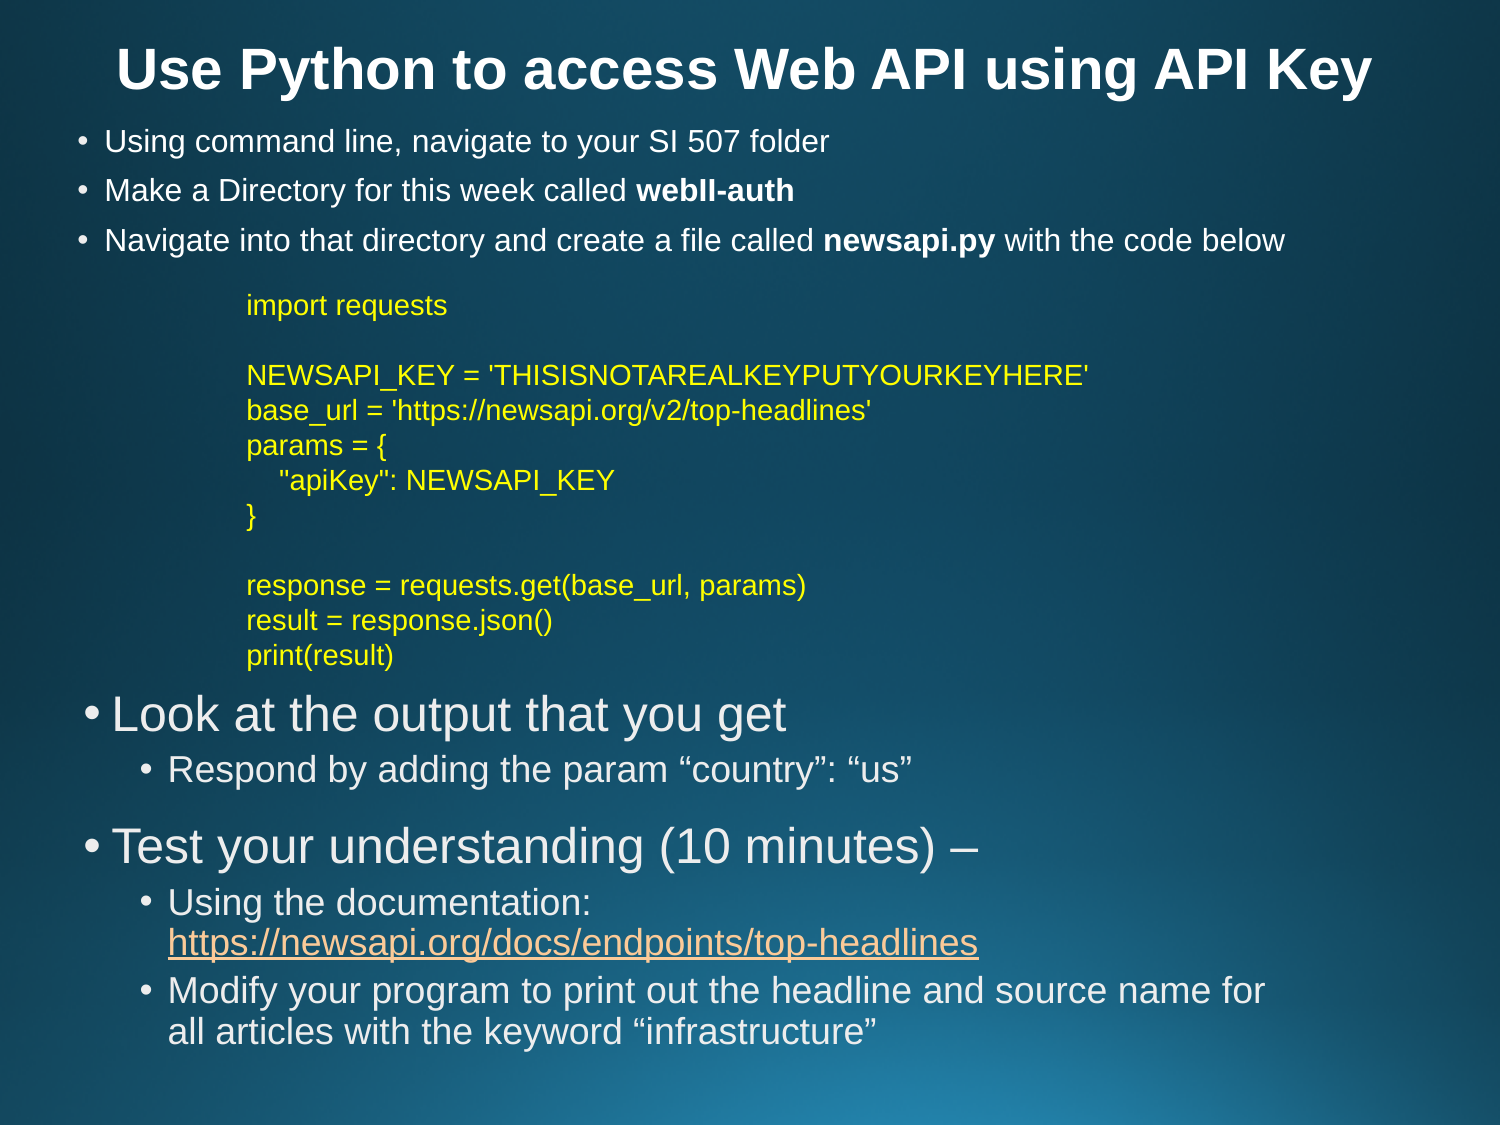

# Use Python to access Web API using API Key
Using command line, navigate to your SI 507 folder
Make a Directory for this week called webII-auth
Navigate into that directory and create a file called newsapi.py with the code below
import requests
NEWSAPI_KEY = 'THISISNOTAREALKEYPUTYOURKEYHERE'
base_url = 'https://newsapi.org/v2/top-headlines'
params = {
    "apiKey": NEWSAPI_KEY
}
response = requests.get(base_url, params)
result = response.json()
print(result)
Look at the output that you get
Respond by adding the param “country”: “us”

Test your understanding (10 minutes) –
Using the documentation: https://newsapi.org/docs/endpoints/top-headlines
Modify your program to print out the headline and source name for all articles with the keyword “infrastructure”